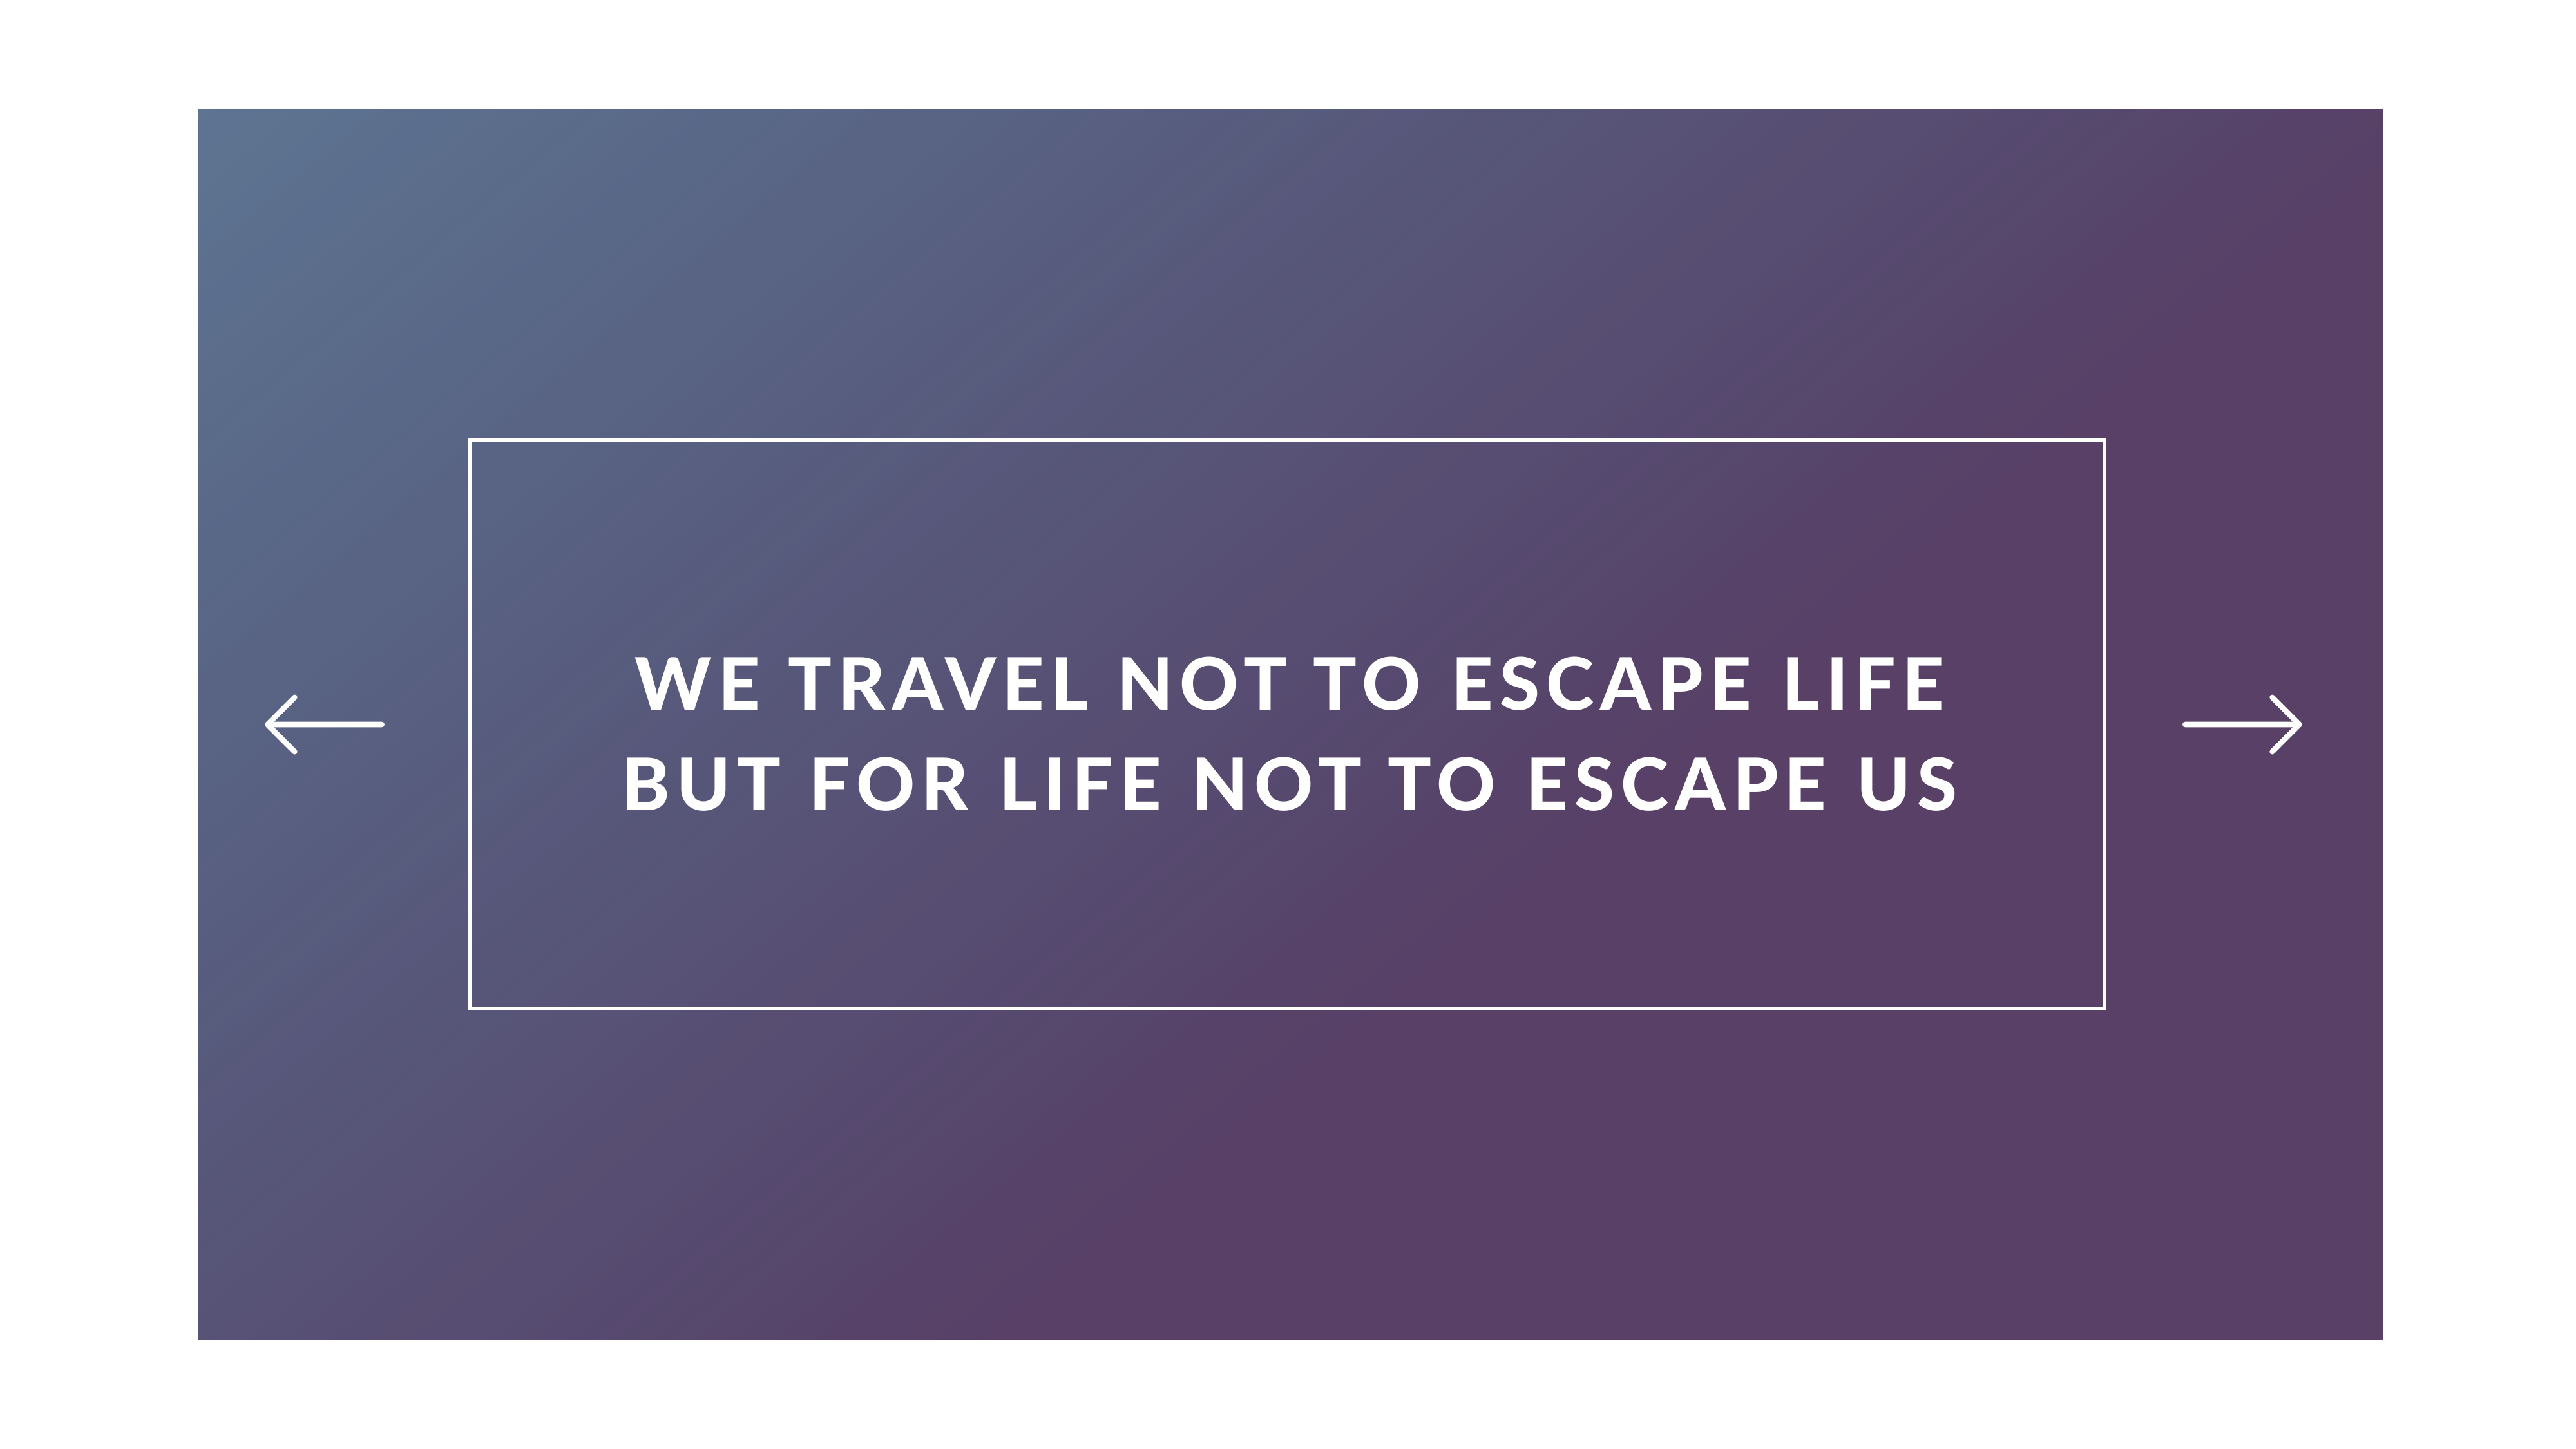

WE TRAVEL NOT TO ESCAPE LIFE
BUT FOR LIFE NOT TO ESCAPE US